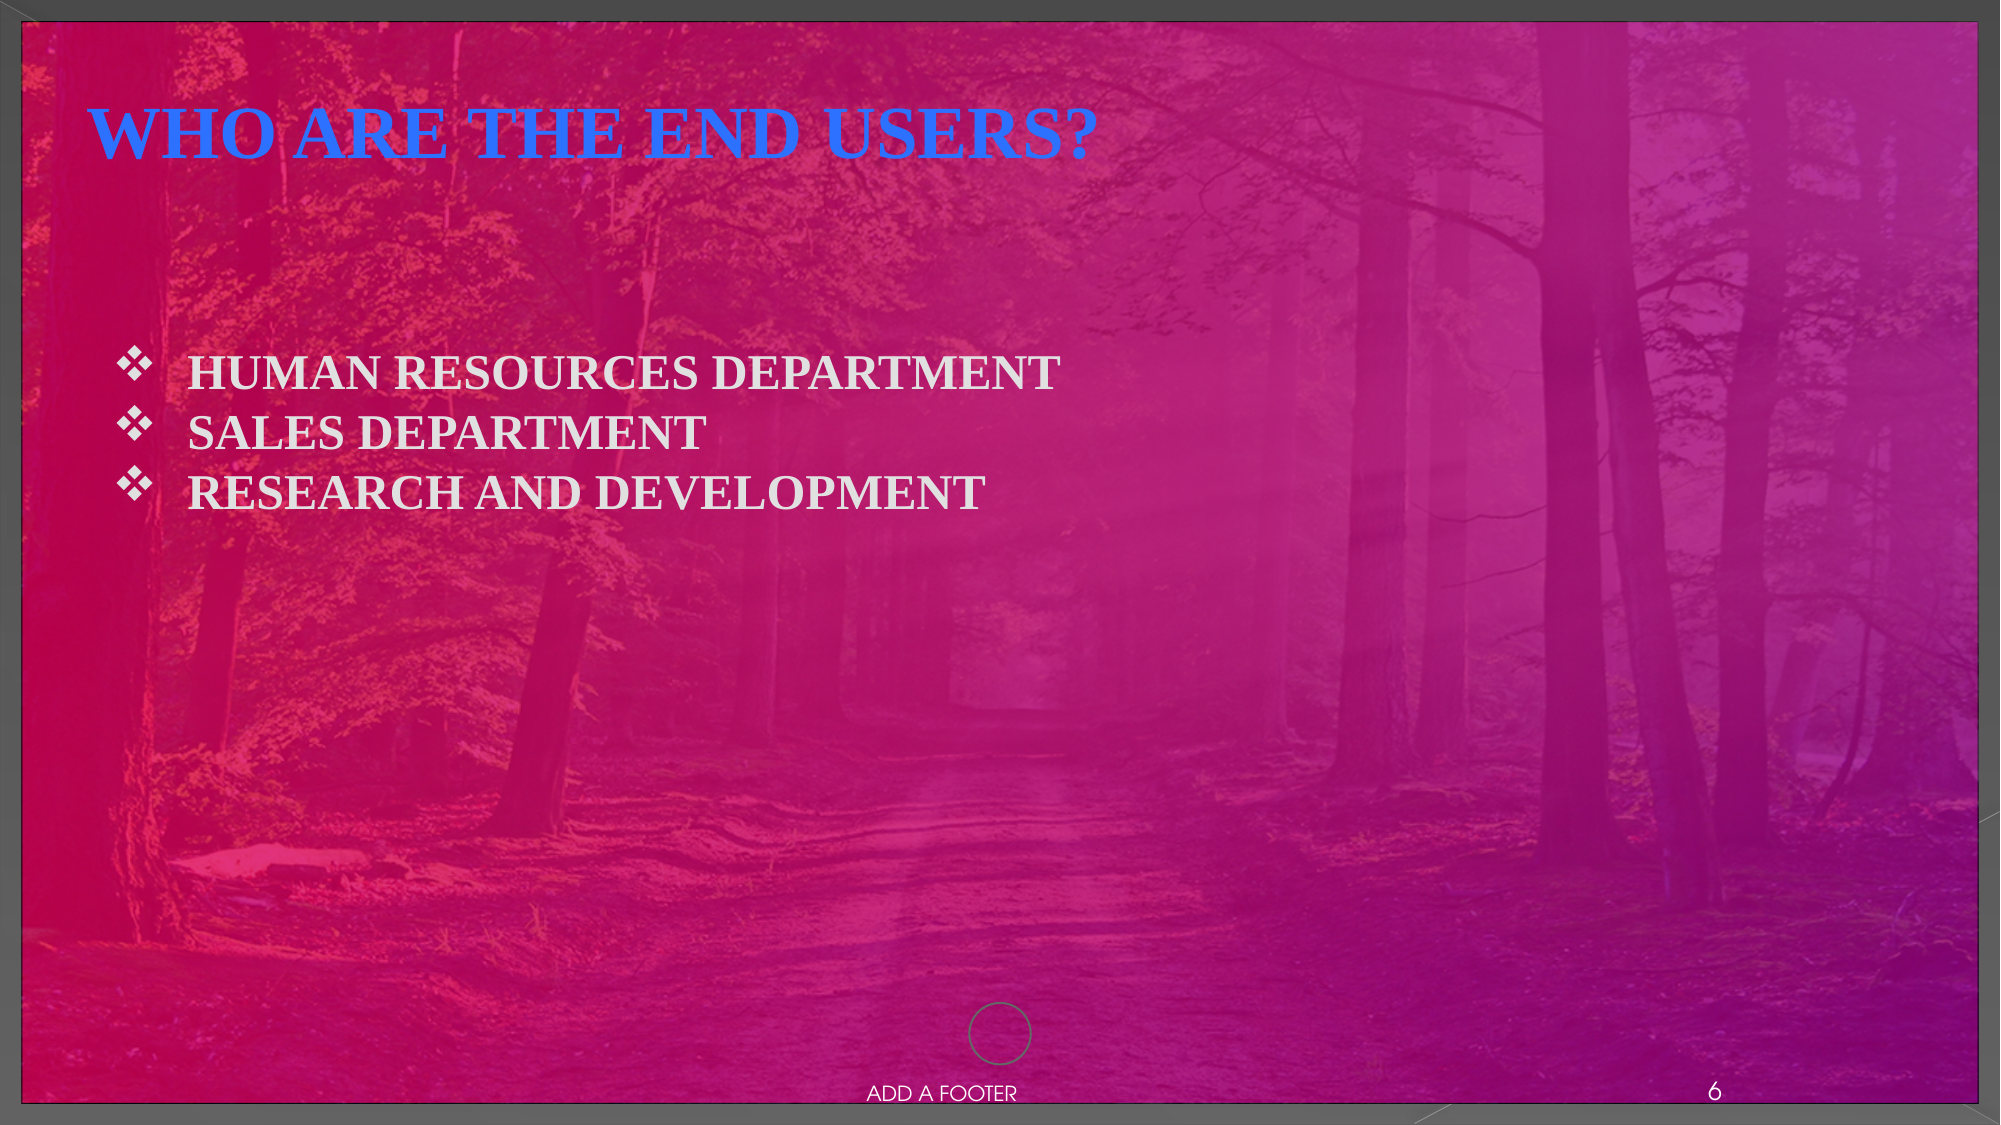

WHO ARE THE END USERS?
HUMAN RESOURCES DEPARTMENT
SALES DEPARTMENT
RESEARCH AND DEVELOPMENT

6
ADD A FOOTER